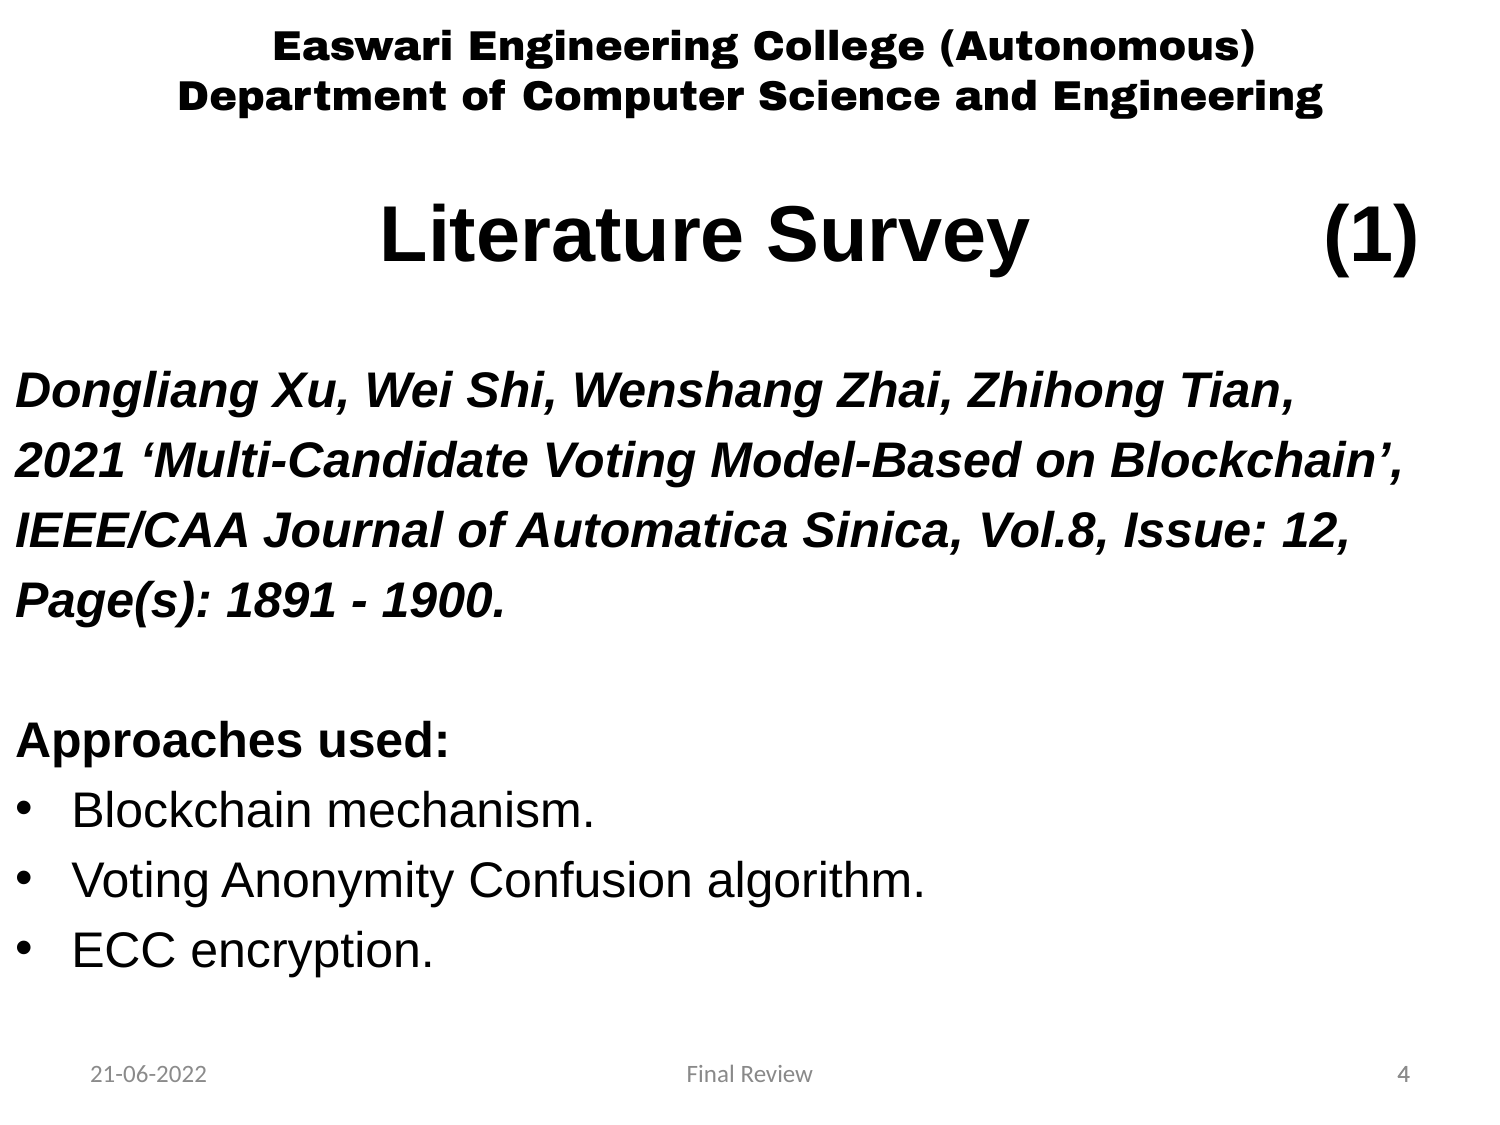

Easwari Engineering College (Autonomous)
Department of Computer Science and Engineering
# Literature Survey		  (1)
Dongliang Xu, Wei Shi, Wenshang Zhai, Zhihong Tian,
2021 ‘Multi-Candidate Voting Model-Based on Blockchain’,
IEEE/CAA Journal of Automatica Sinica, Vol.8, Issue: 12,
Page(s): 1891 - 1900.

Approaches used:
Blockchain mechanism.
Voting Anonymity Confusion algorithm.
ECC encryption.

21-06-2022
Final Review
4
4